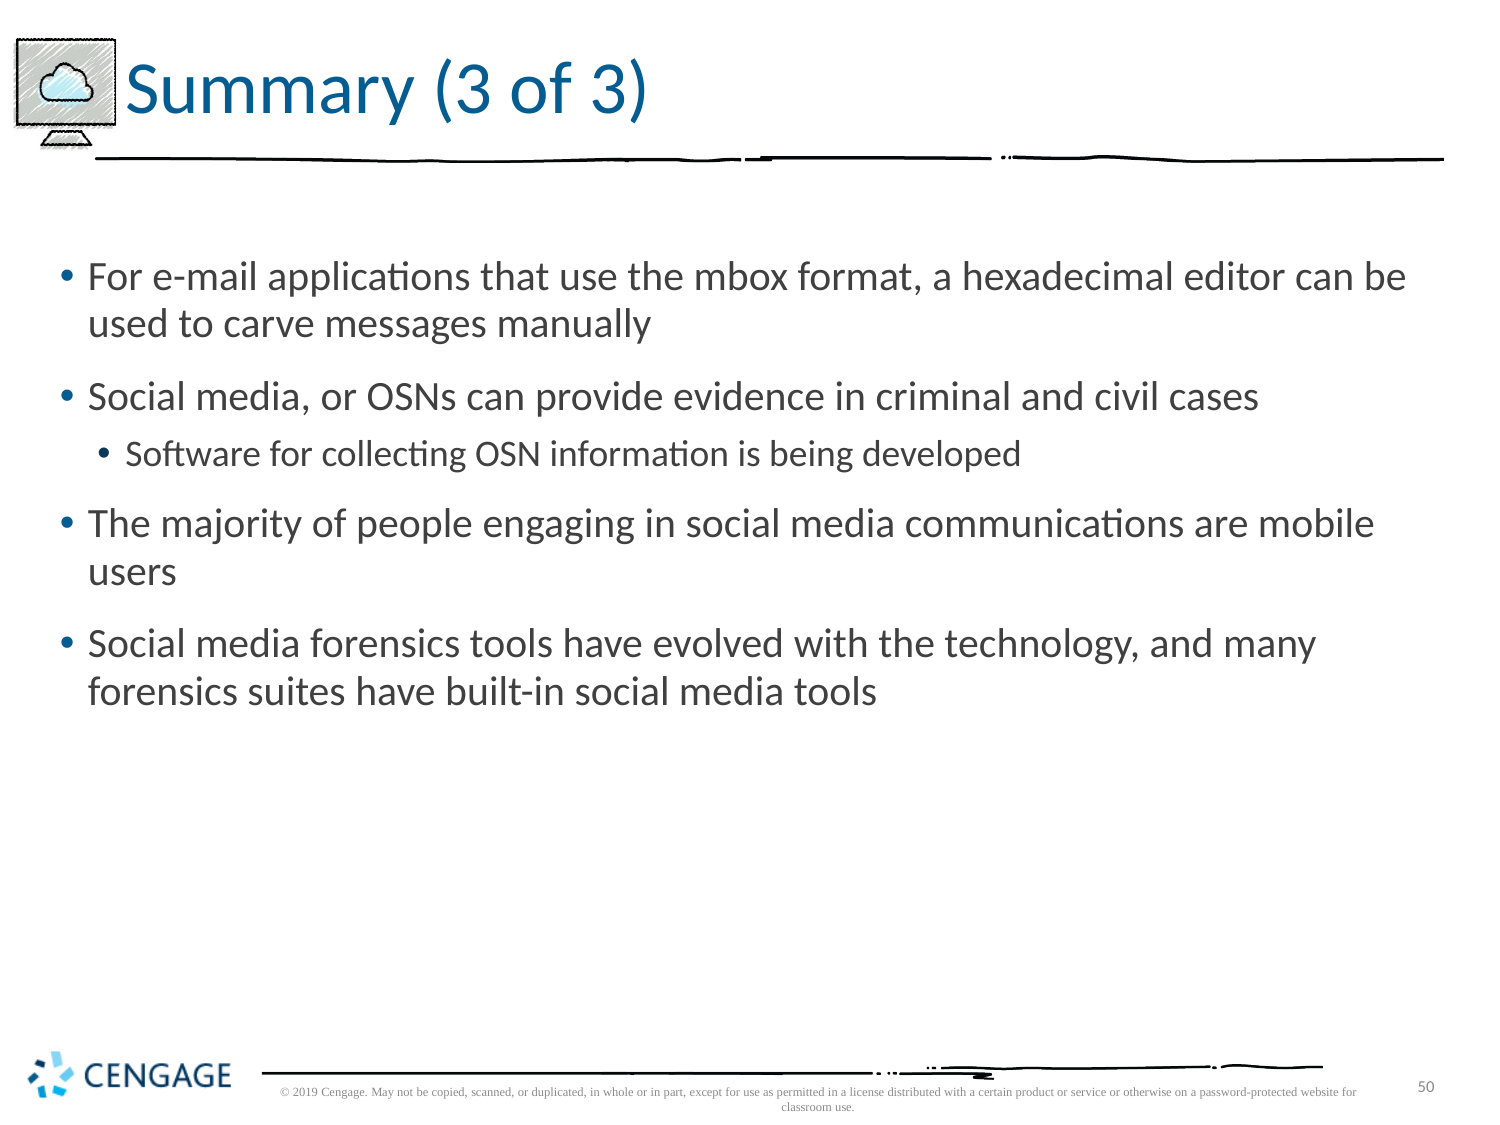

# Summary (3 of 3)
For e-mail applications that use the mbox format, a hexadecimal editor can be used to carve messages manually
Social media, or OSNs can provide evidence in criminal and civil cases
Software for collecting OSN information is being developed
The majority of people engaging in social media communications are mobile users
Social media forensics tools have evolved with the technology, and many forensics suites have built-in social media tools
© 2019 Cengage. May not be copied, scanned, or duplicated, in whole or in part, except for use as permitted in a license distributed with a certain product or service or otherwise on a password-protected website for classroom use.